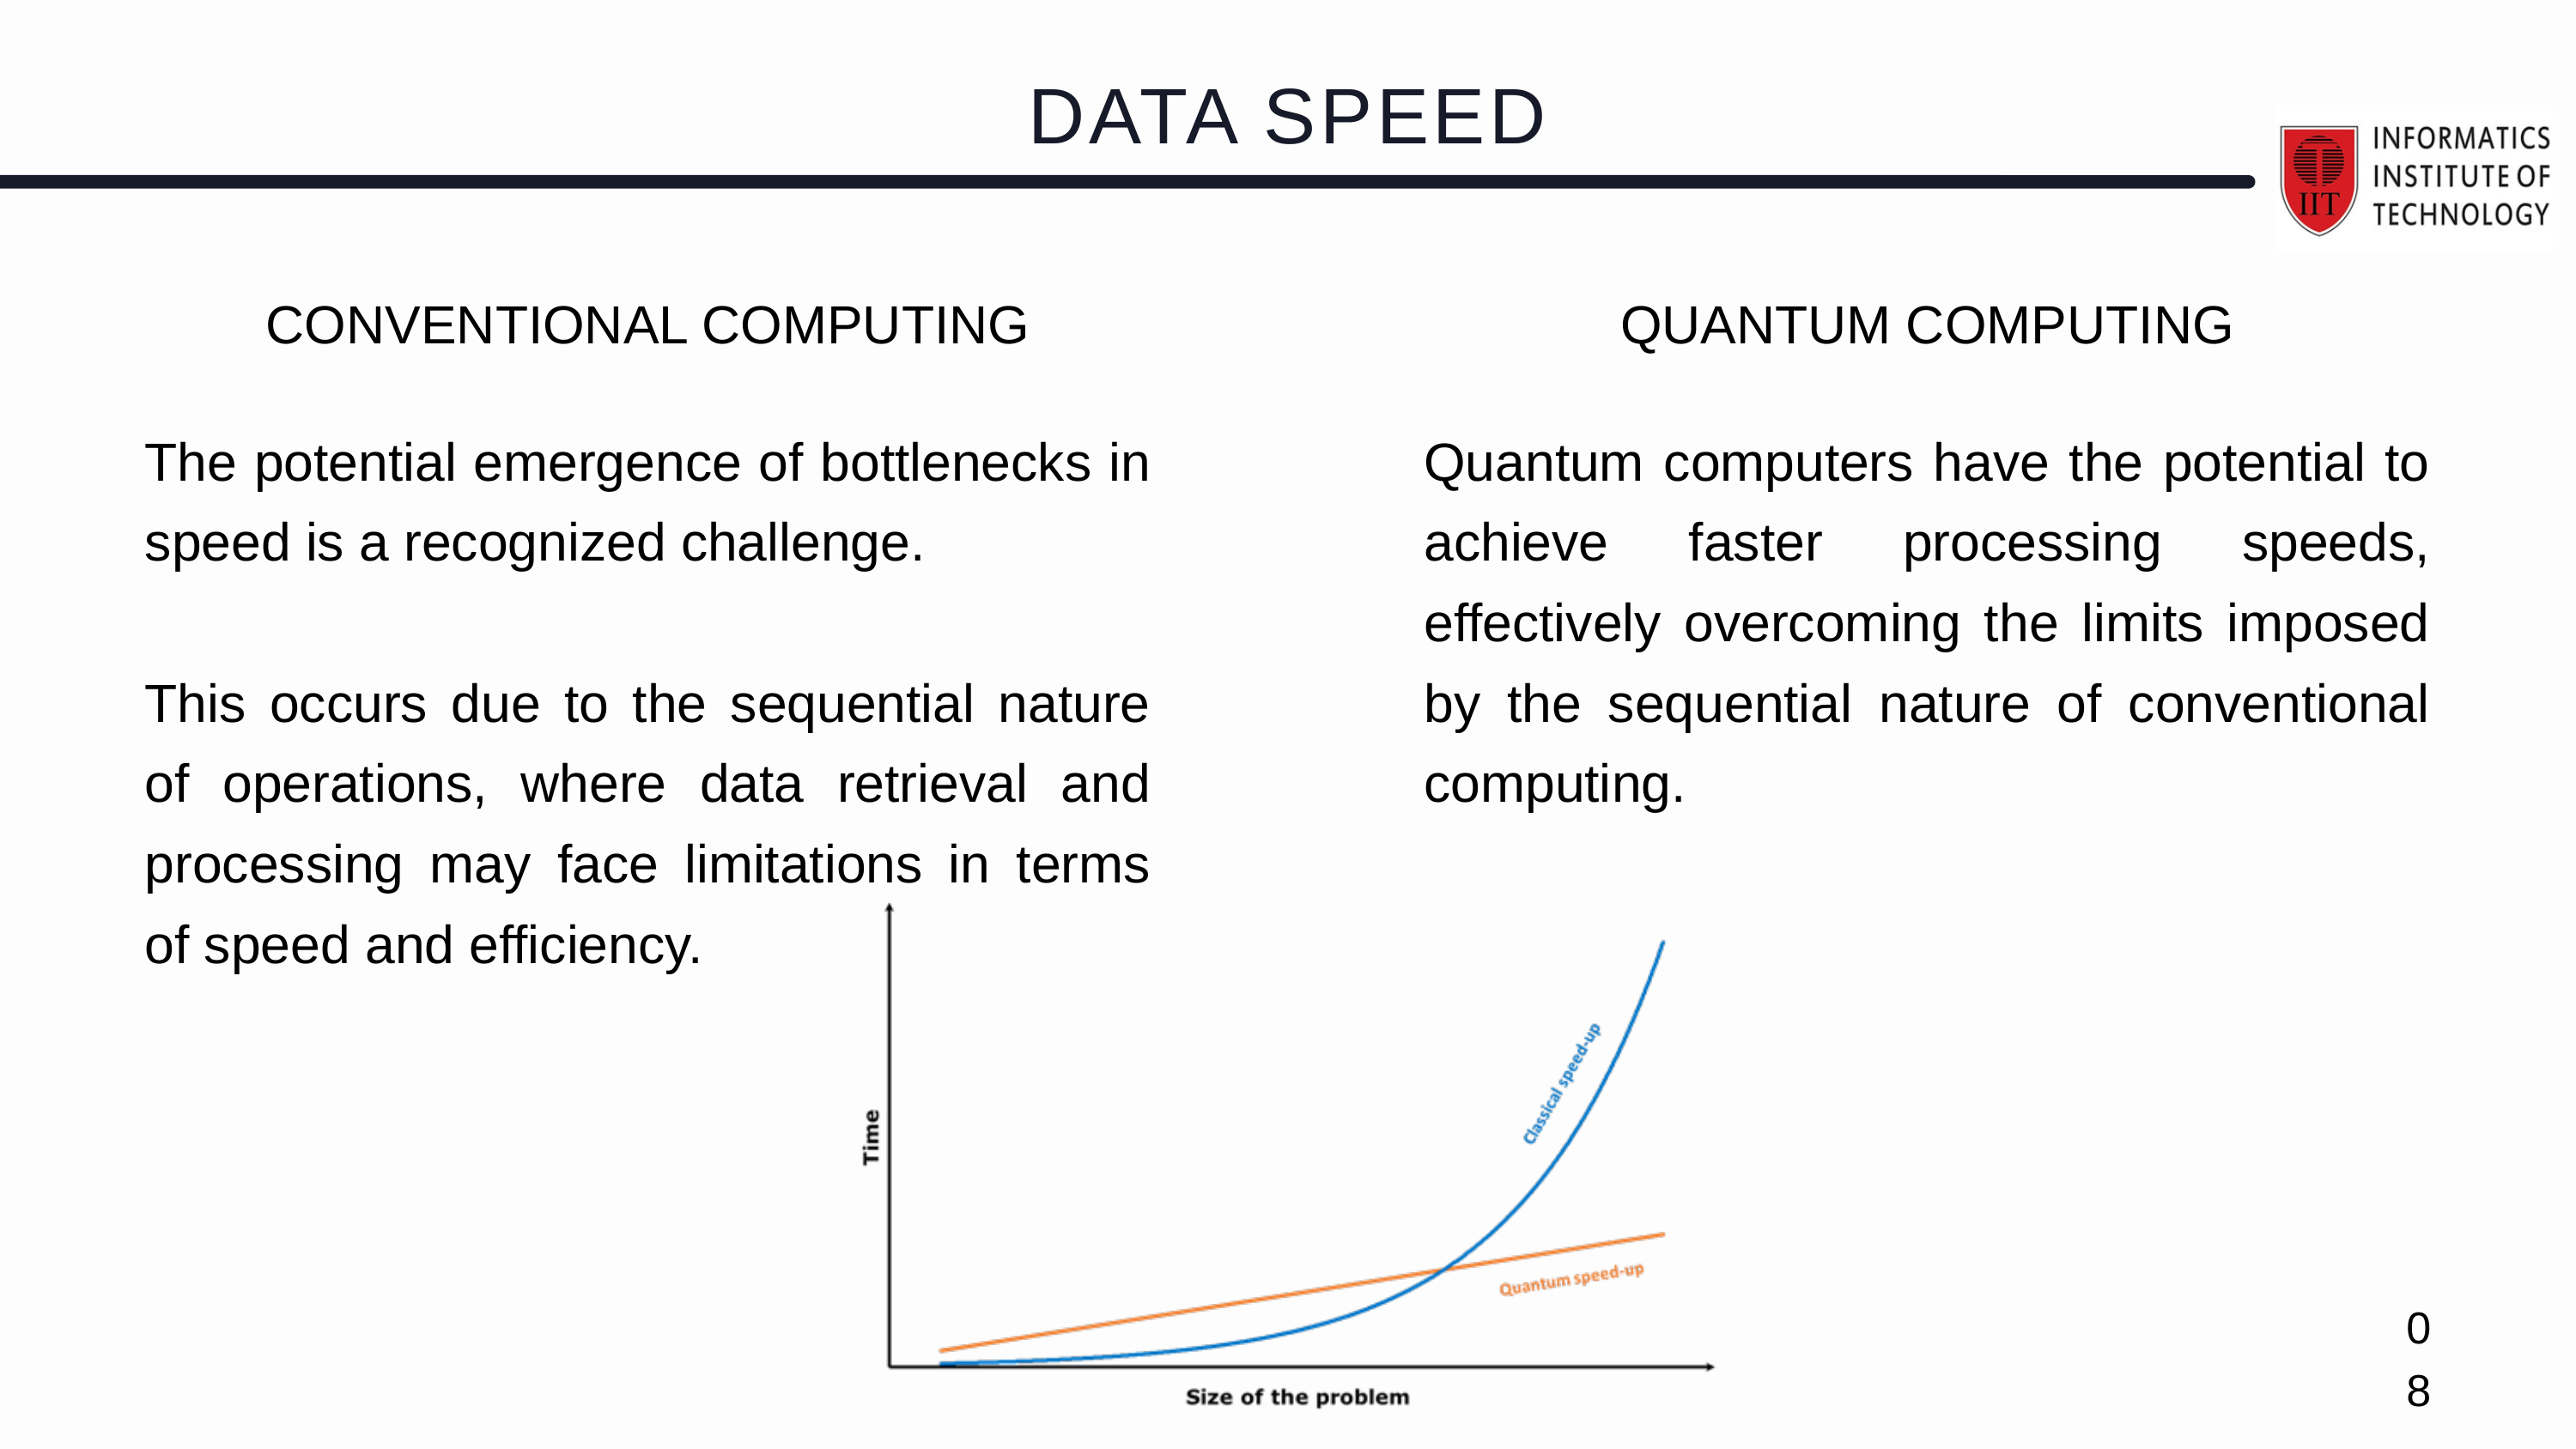

DATA SPEED

CONVENTIONAL COMPUTING
QUANTUM COMPUTING
The potential emergence of bottlenecks in speed is a recognized challenge.

This occurs due to the sequential nature of operations, where data retrieval and processing may face limitations in terms of speed and efficiency.
Quantum computers have the potential to achieve faster processing speeds, effectively overcoming the limits imposed by the sequential nature of conventional computing.

08